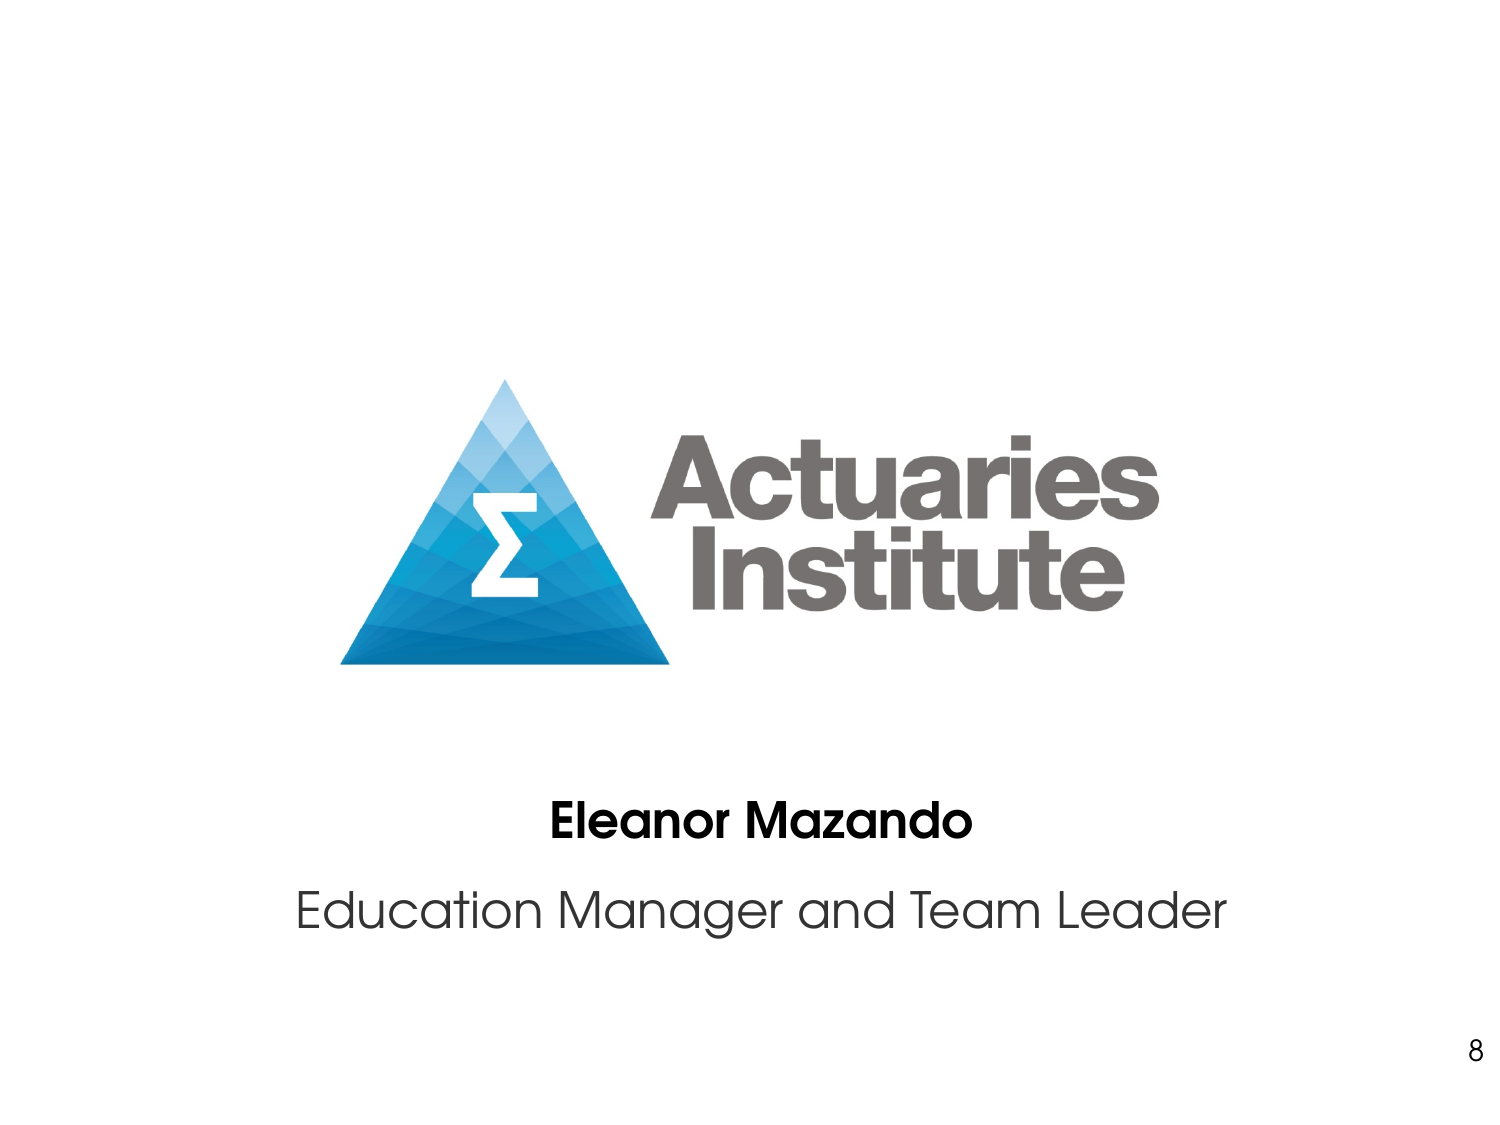

Eleanor Mazando
Education Manager and Team Leader
8